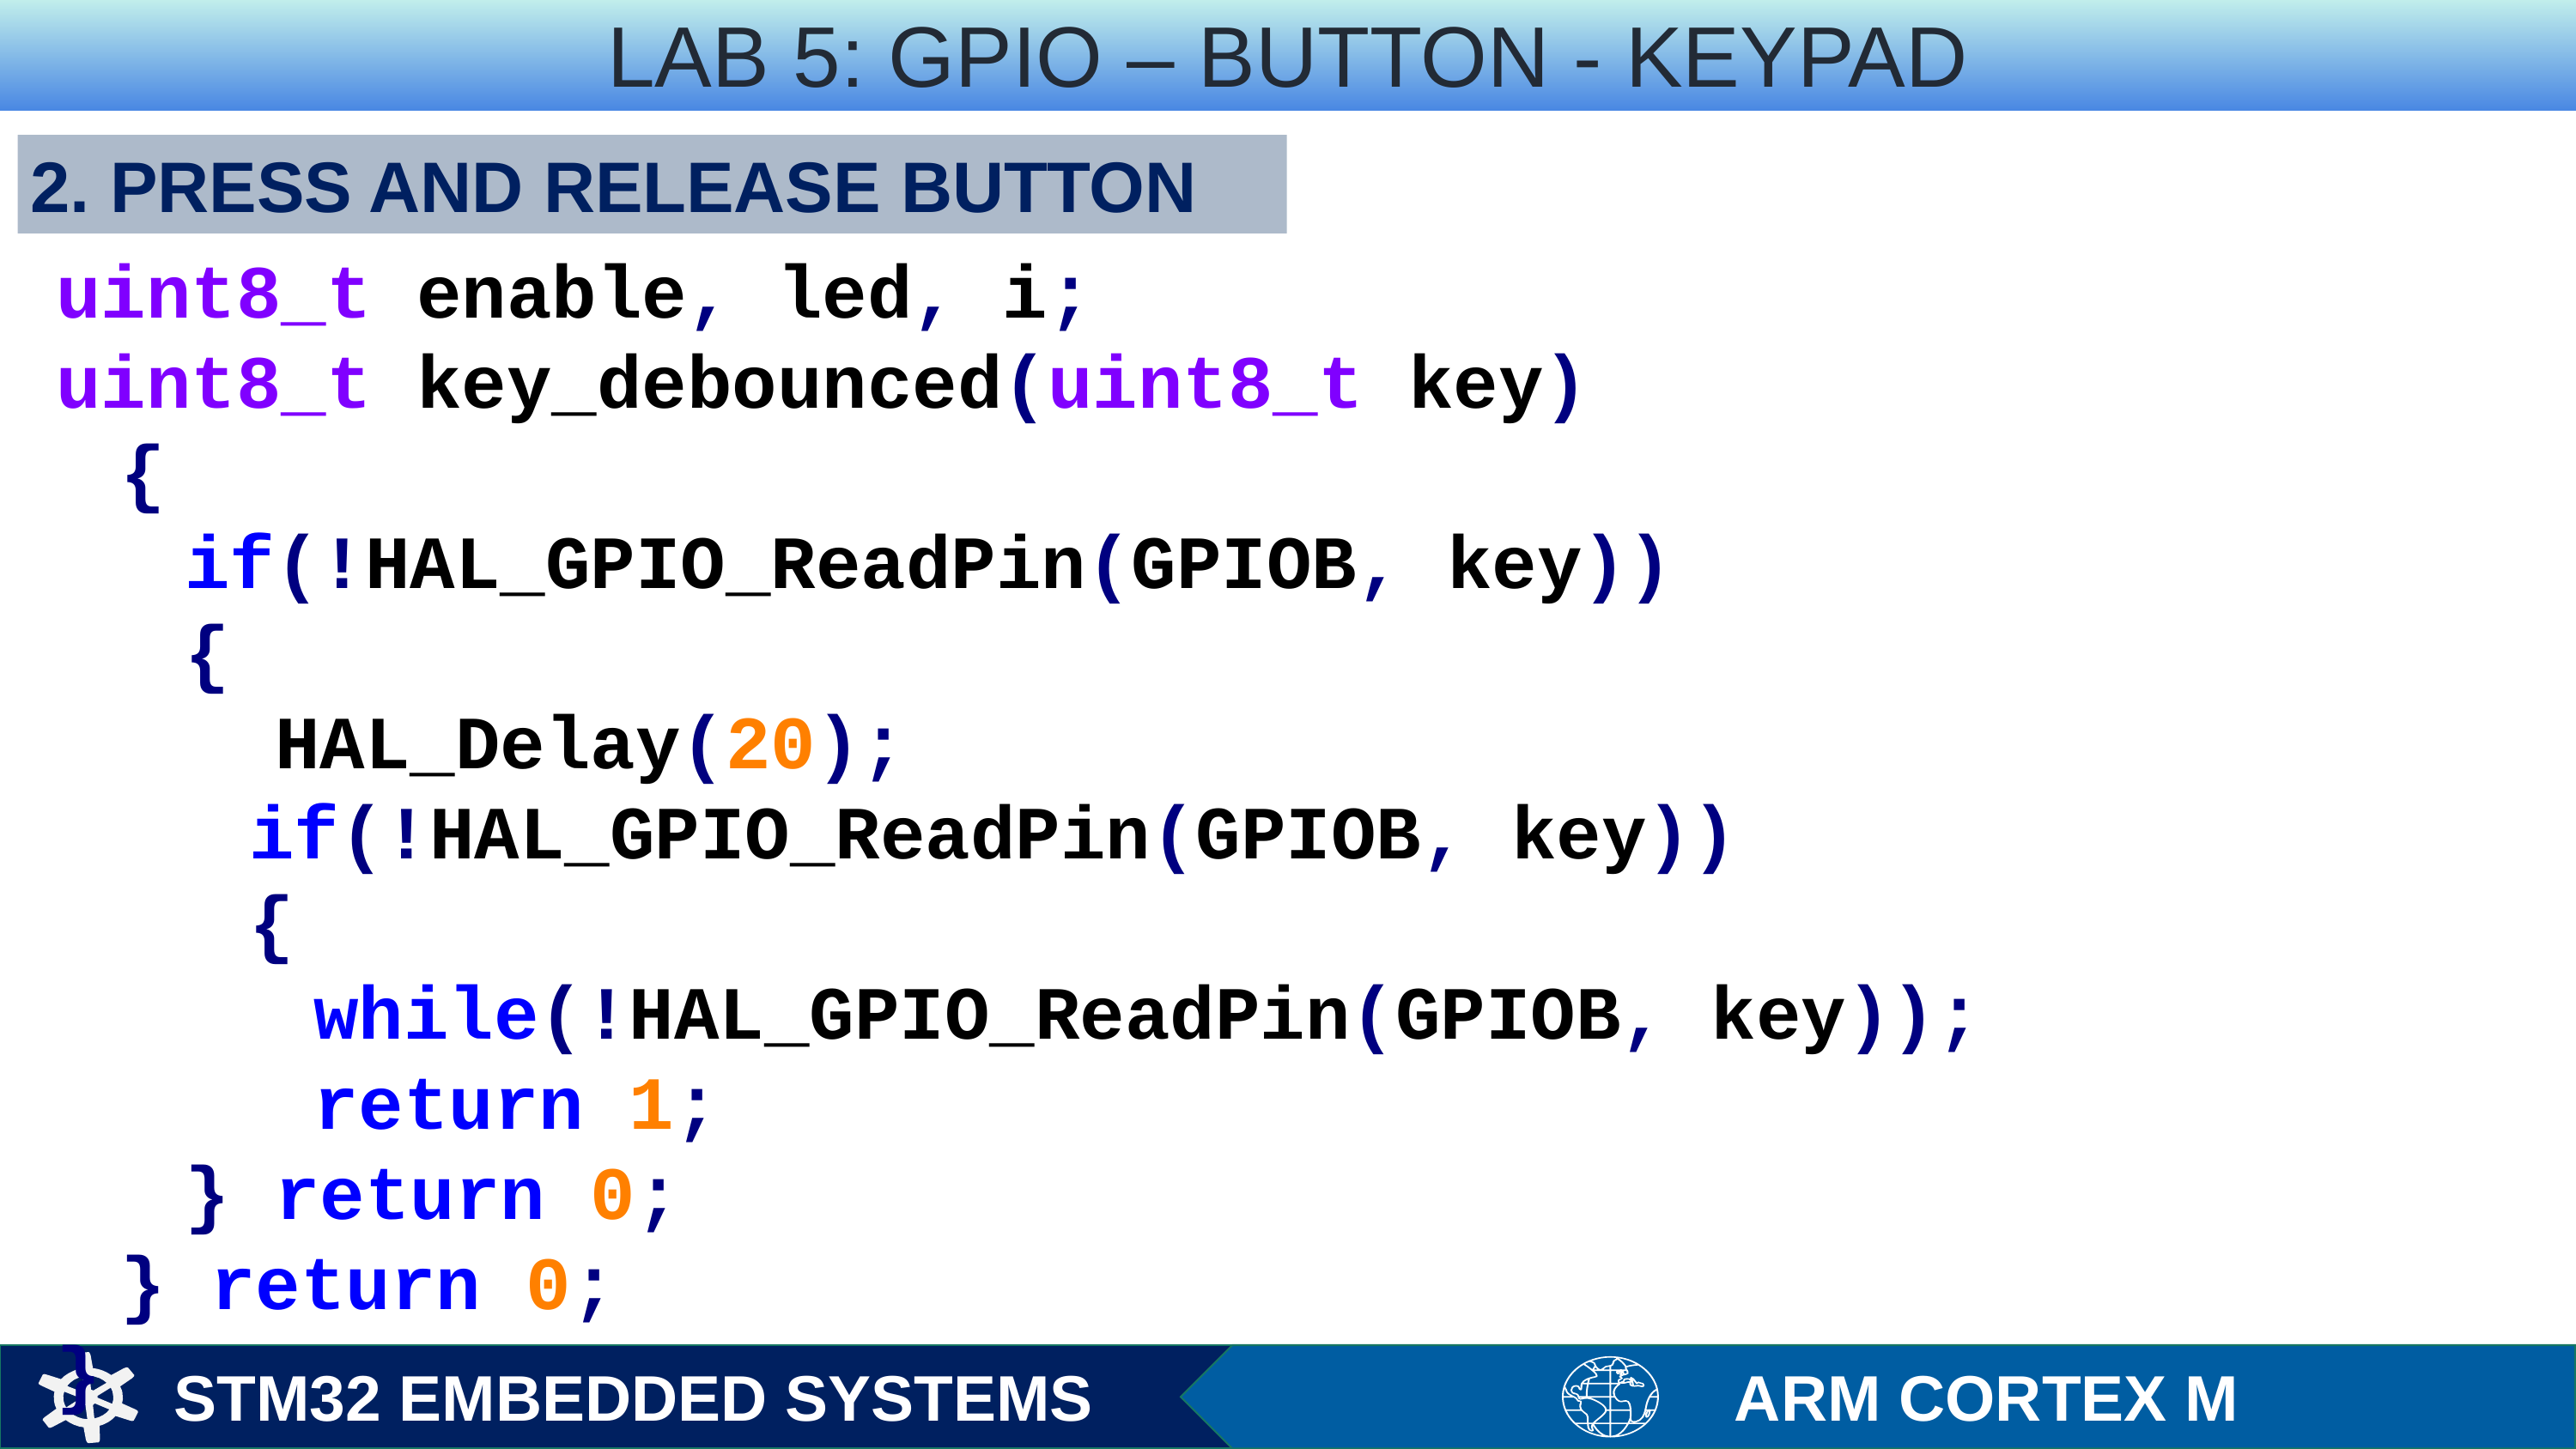

LAB 5: GPIO – BUTTON - KEYPAD

2. PRESS AND RELEASE BUTTON

uint8_t enable, led, i;
uint8_t key_debounced(uint8_t key)
{
if(!HAL_GPIO_ReadPin(GPIOB, key))
{
  HAL_Delay(20);
if(!HAL_GPIO_ReadPin(GPIOB, key))
{
while(!HAL_GPIO_ReadPin(GPIOB, key));
return 1;
} return 0;
} return 0;
}

STM32 EMBEDDED SYSTEMS
ARM CORTEX M